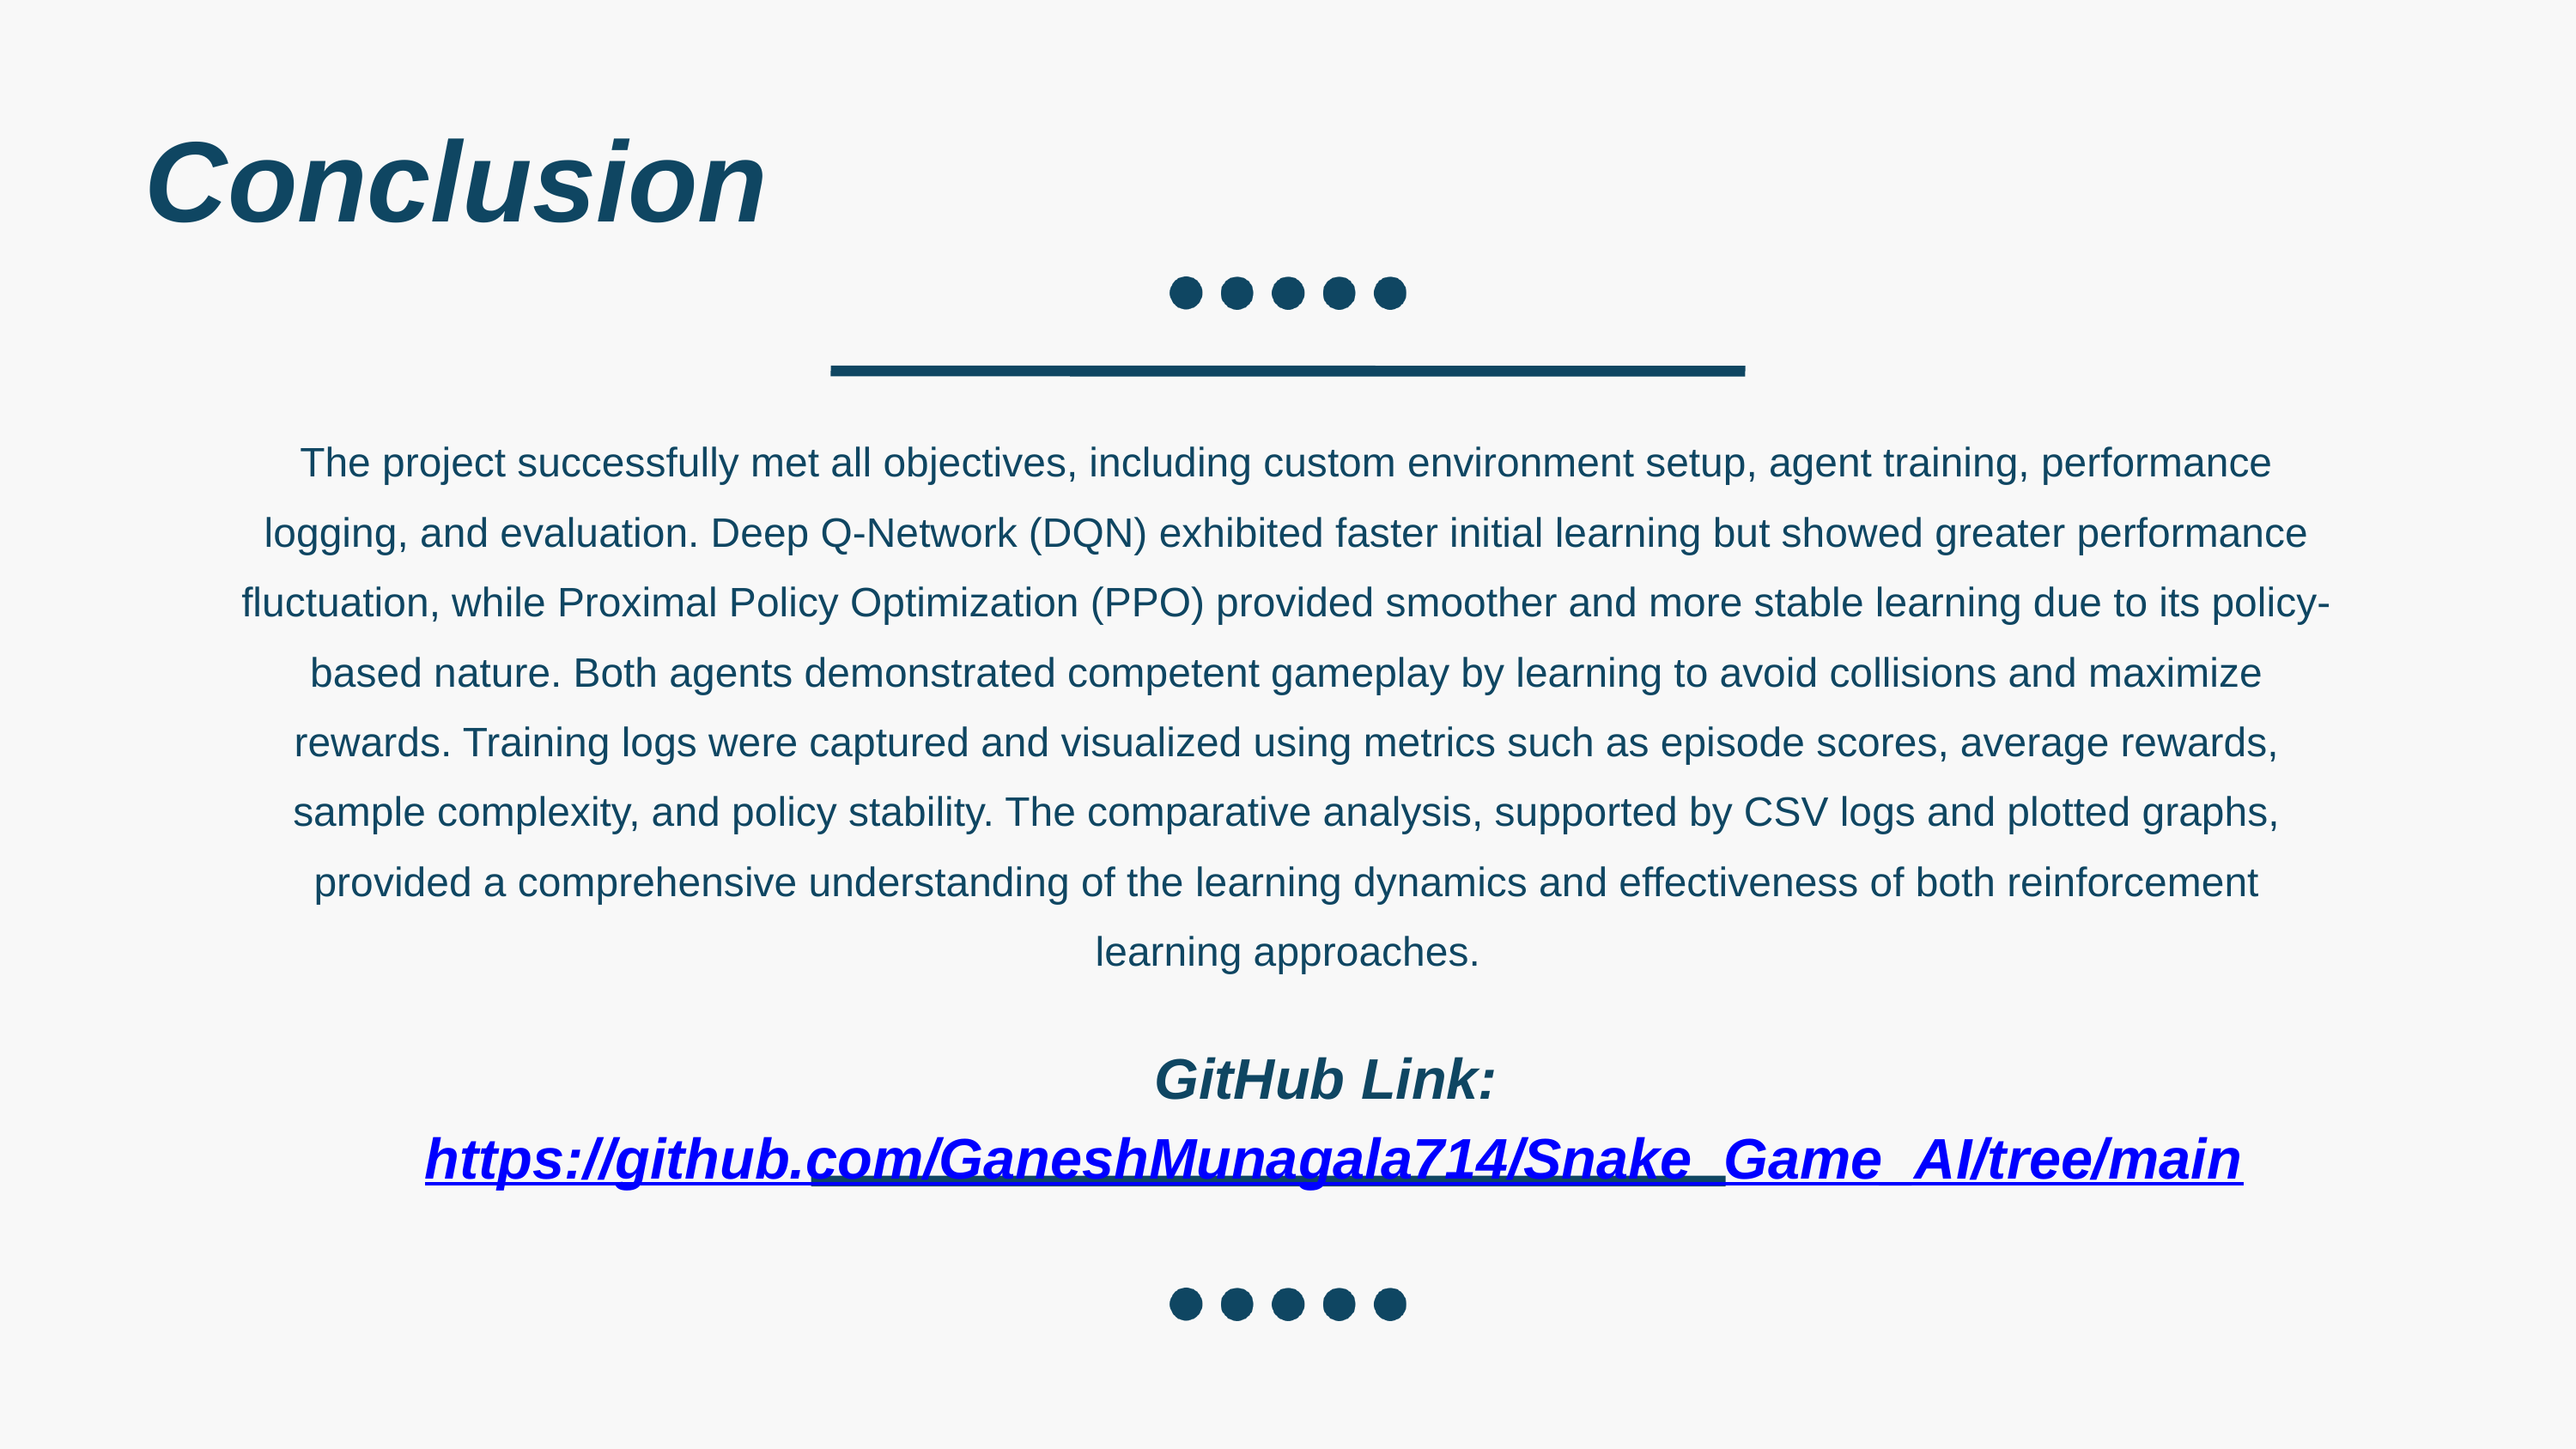

Conclusion

The project successfully met all objectives, including custom environment setup, agent training, performance logging, and evaluation. Deep Q-Network (DQN) exhibited faster initial learning but showed greater performance fluctuation, while Proximal Policy Optimization (PPO) provided smoother and more stable learning due to its policy-based nature. Both agents demonstrated competent gameplay by learning to avoid collisions and maximize rewards. Training logs were captured and visualized using metrics such as episode scores, average rewards, sample complexity, and policy stability. The comparative analysis, supported by CSV logs and plotted graphs, provided a comprehensive understanding of the learning dynamics and effectiveness of both reinforcement learning approaches.
GitHub Link: https://github.com/GaneshMunagala714/Snake_Game_AI/tree/main